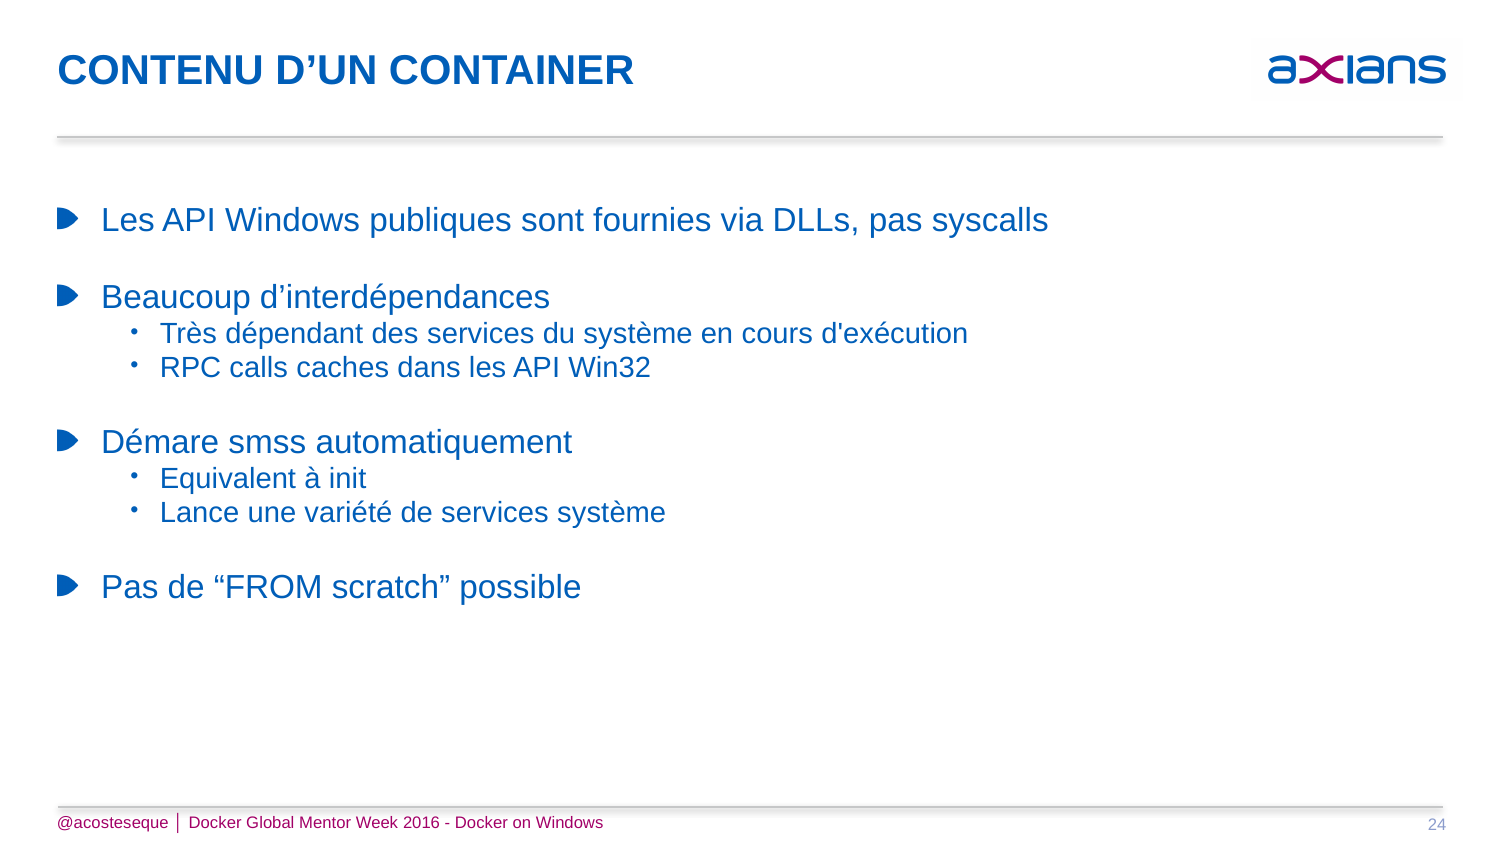

# contenu d’un Container
Les API Windows publiques sont fournies via DLLs, pas syscalls

Beaucoup d’interdépendances
Très dépendant des services du système en cours d'exécution
RPC calls caches dans les API Win32

Démare smss automatiquement
Equivalent à init
Lance une variété de services système

Pas de “FROM scratch” possible
@acosteseque │ Docker Global Mentor Week 2016 - Docker on Windows